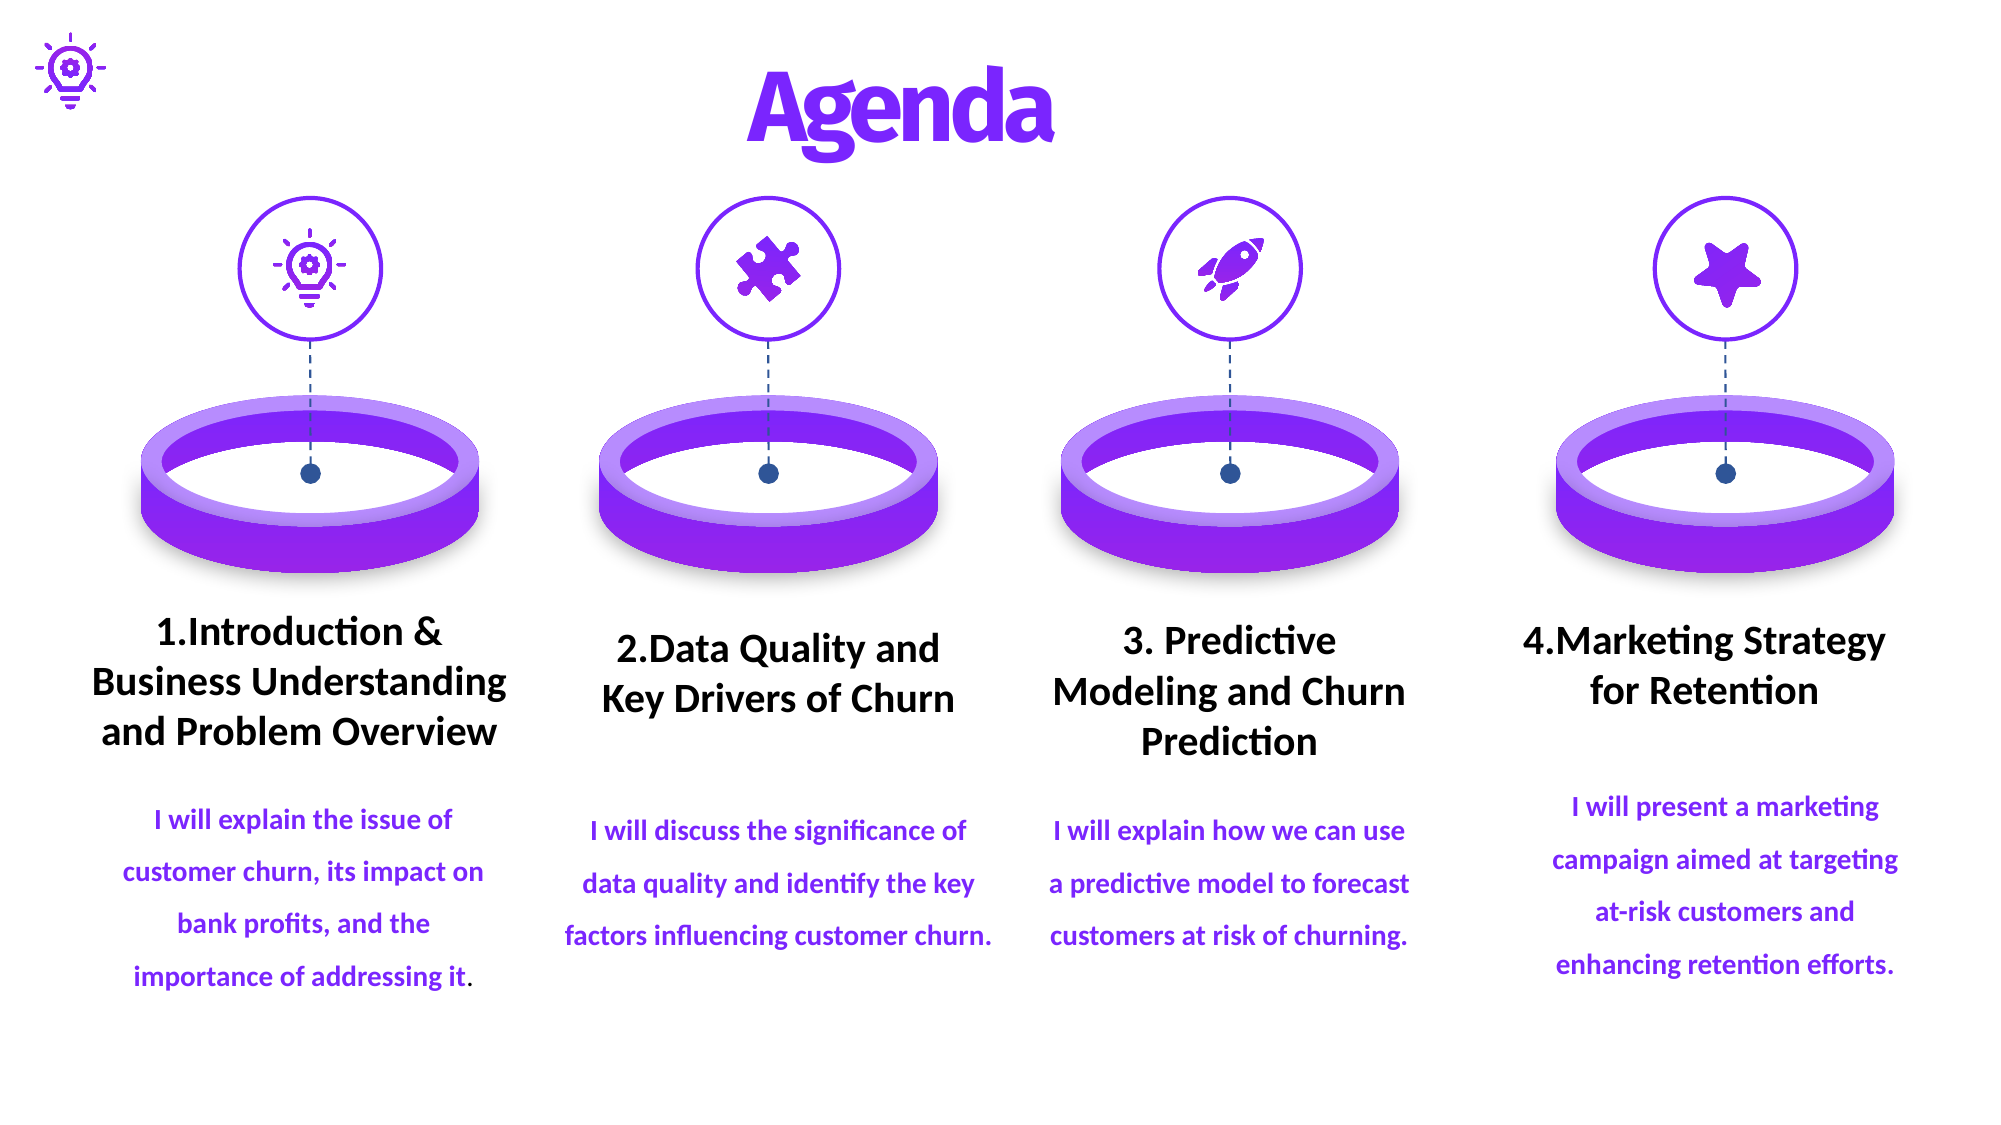

Agenda

1.Introduction &
Business Understanding and Problem Overview
4.Marketing Strategy for Retention
3. Predictive Modeling and Churn Prediction
2.Data Quality and Key Drivers of Churn
I will present a marketing campaign aimed at targeting at-risk customers and enhancing retention efforts.
I will explain the issue of customer churn, its impact on bank profits, and the importance of addressing it.
I will discuss the significance of data quality and identify the key factors influencing customer churn.
I will explain how we can use a predictive model to forecast customers at risk of churning.